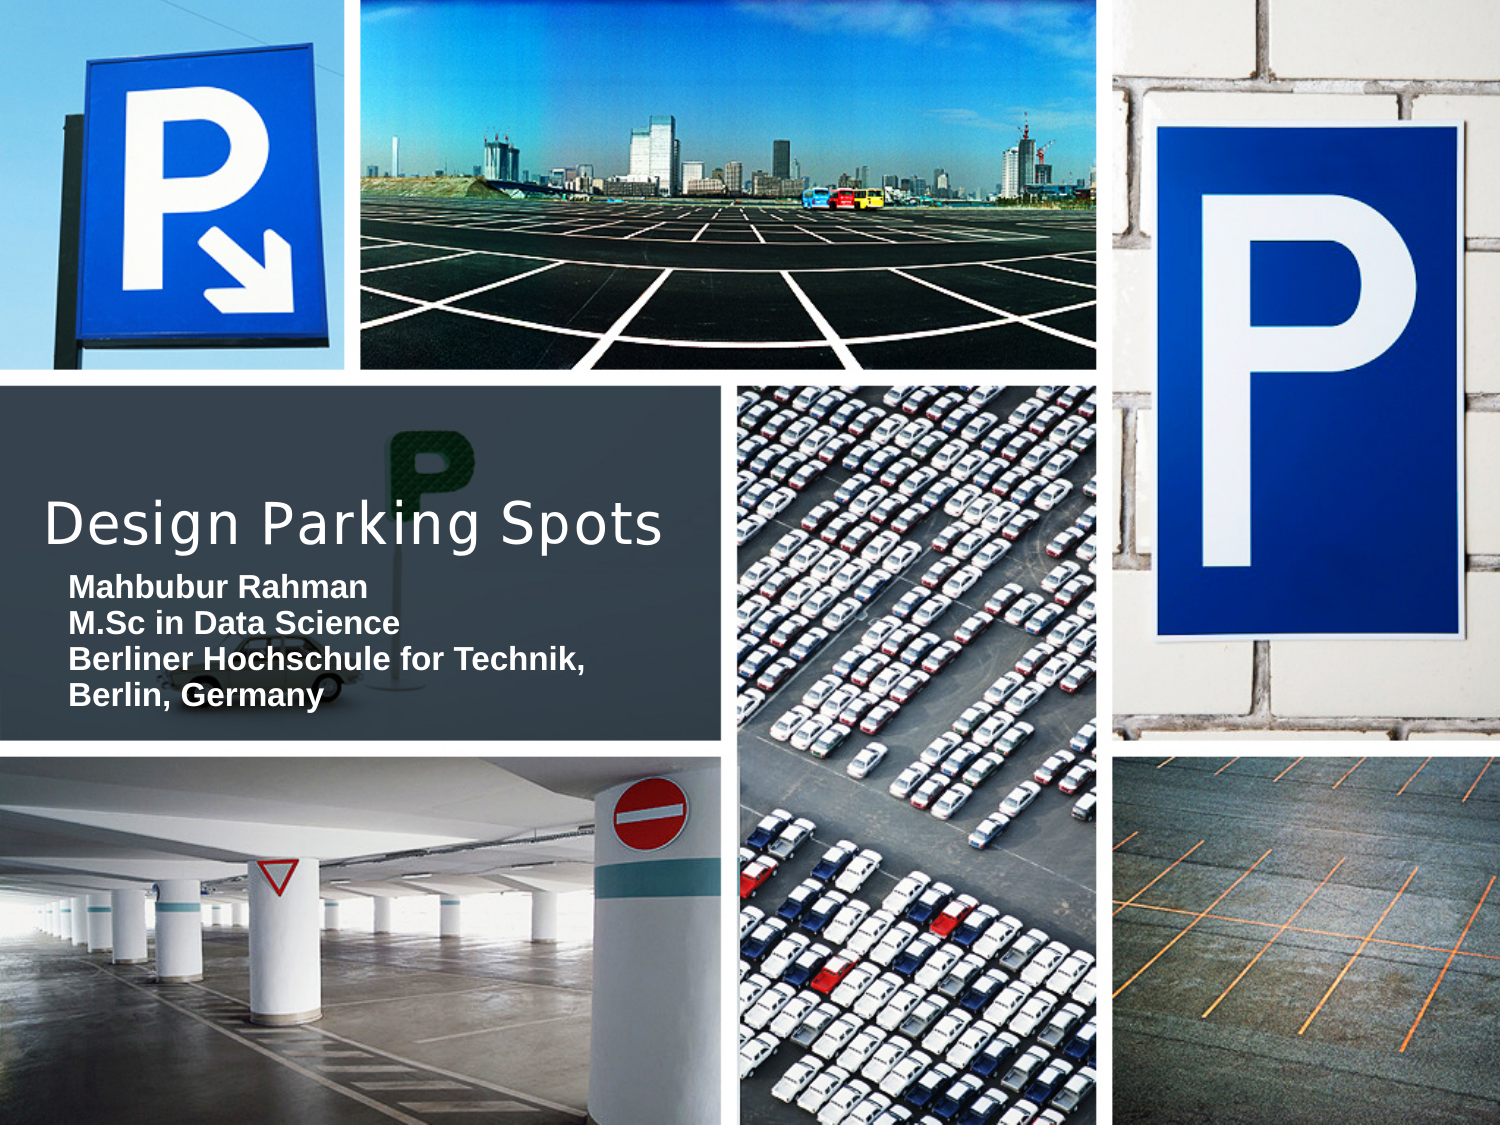

# Design Parking Spots
Mahbubur Rahman
M.Sc in Data Science
Berliner Hochschule for Technik,
Berlin, Germany